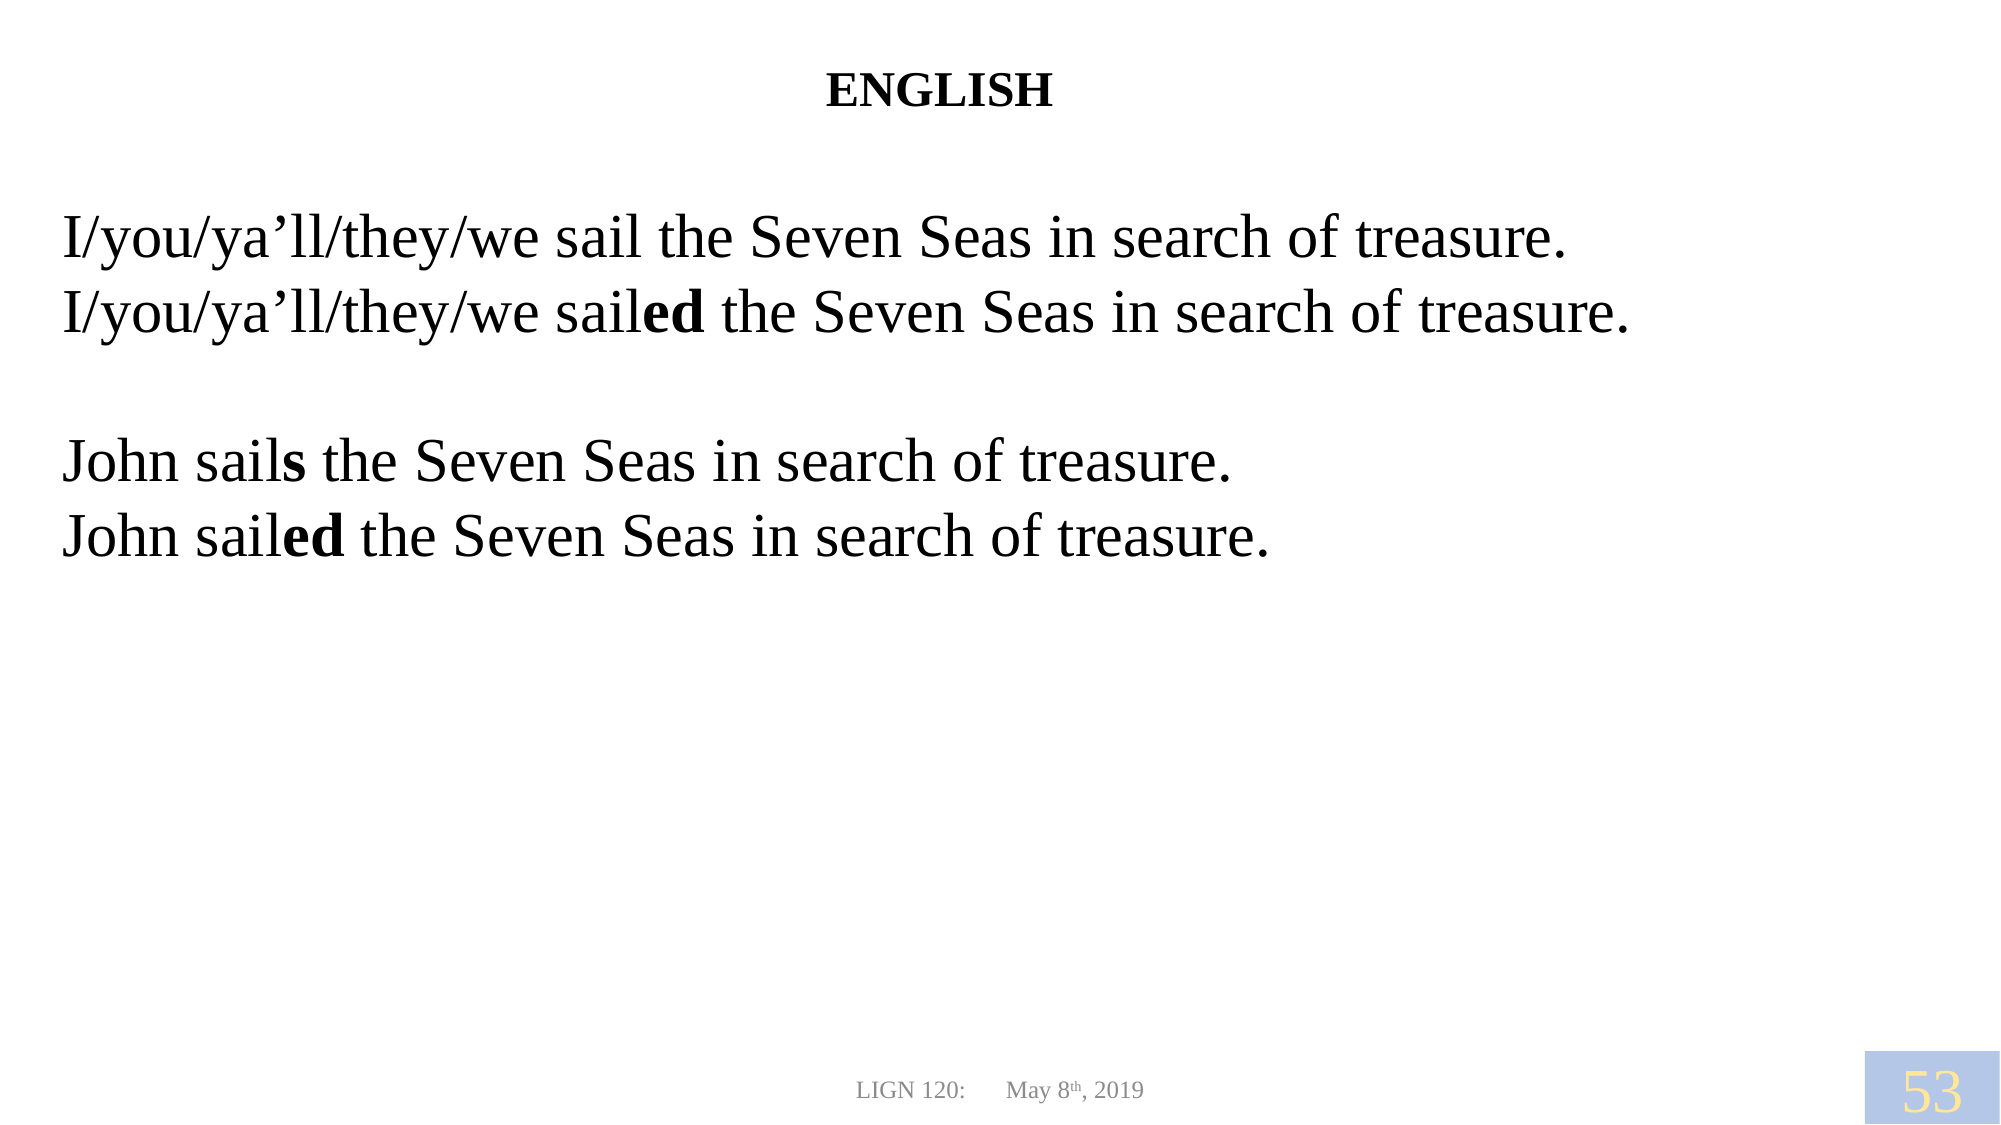

ENGLISH
I/you/ya’ll/they/we sail the Seven Seas in search of treasure.
I/you/ya’ll/they/we sailed the Seven Seas in search of treasure.

John sails the Seven Seas in search of treasure.
John sailed the Seven Seas in search of treasure.
53
LIGN 120:	May 8th, 2019